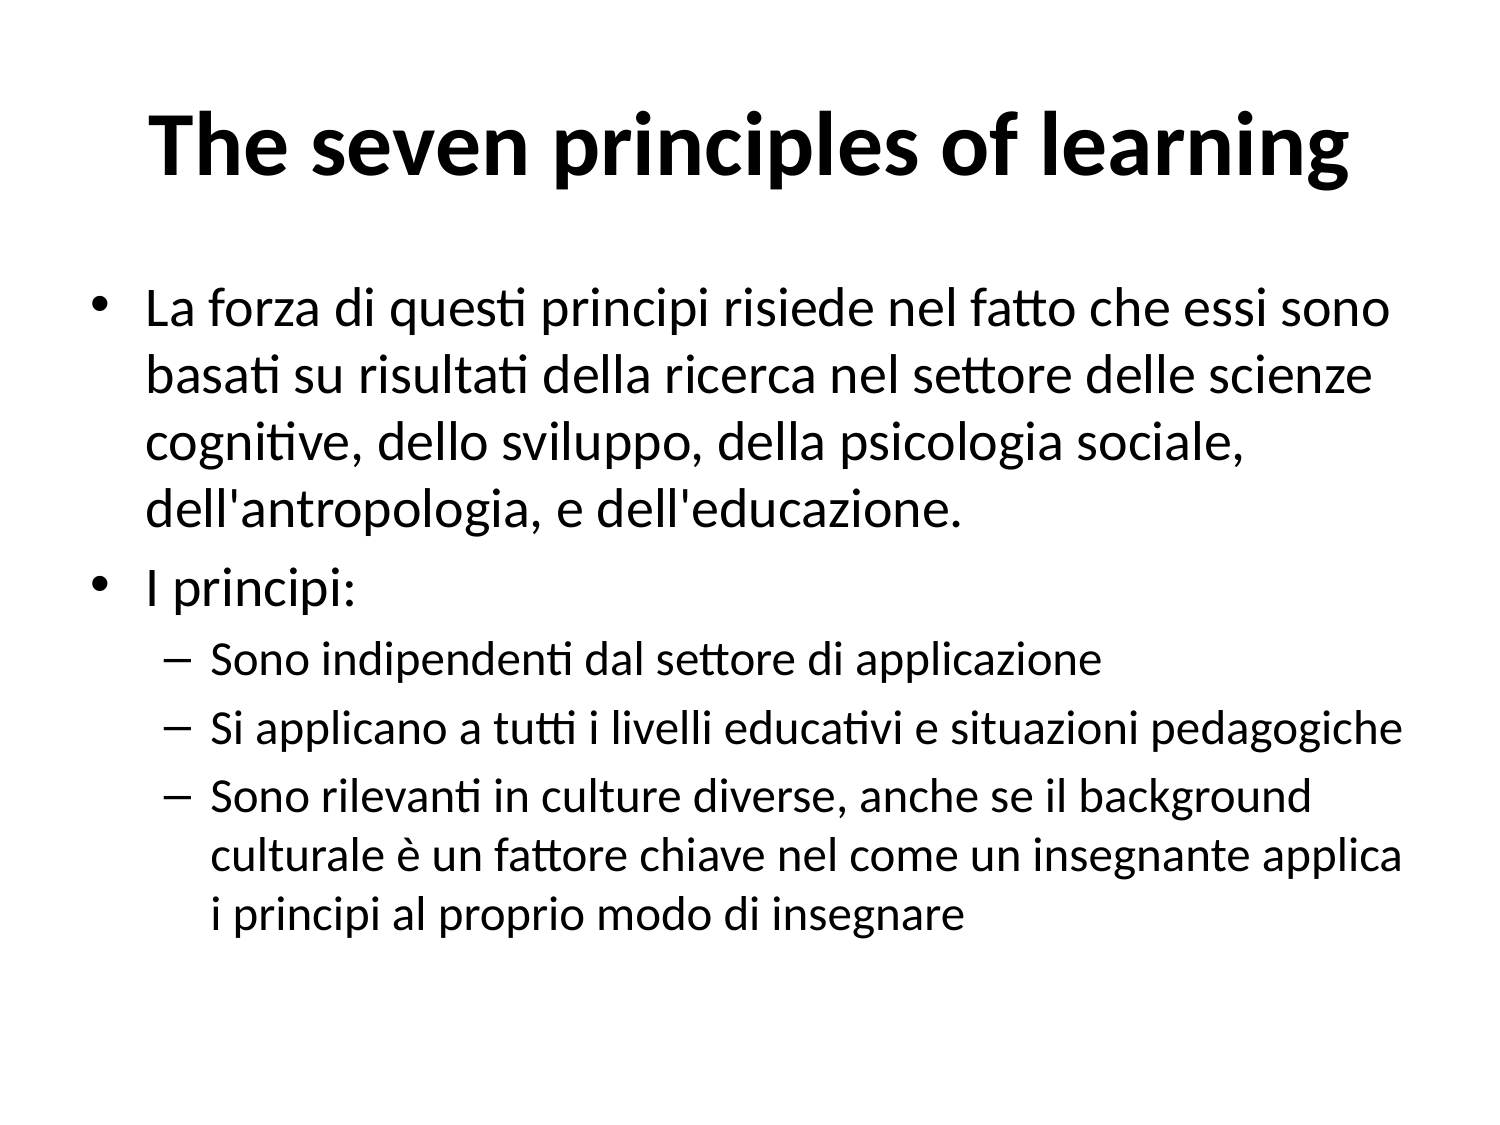

# The seven principles of learning
La forza di questi principi risiede nel fatto che essi sono basati su risultati della ricerca nel settore delle scienze cognitive, dello sviluppo, della psicologia sociale, dell'antropologia, e dell'educazione.
I principi:
Sono indipendenti dal settore di applicazione
Si applicano a tutti i livelli educativi e situazioni pedagogiche
Sono rilevanti in culture diverse, anche se il background culturale è un fattore chiave nel come un insegnante applica i principi al proprio modo di insegnare